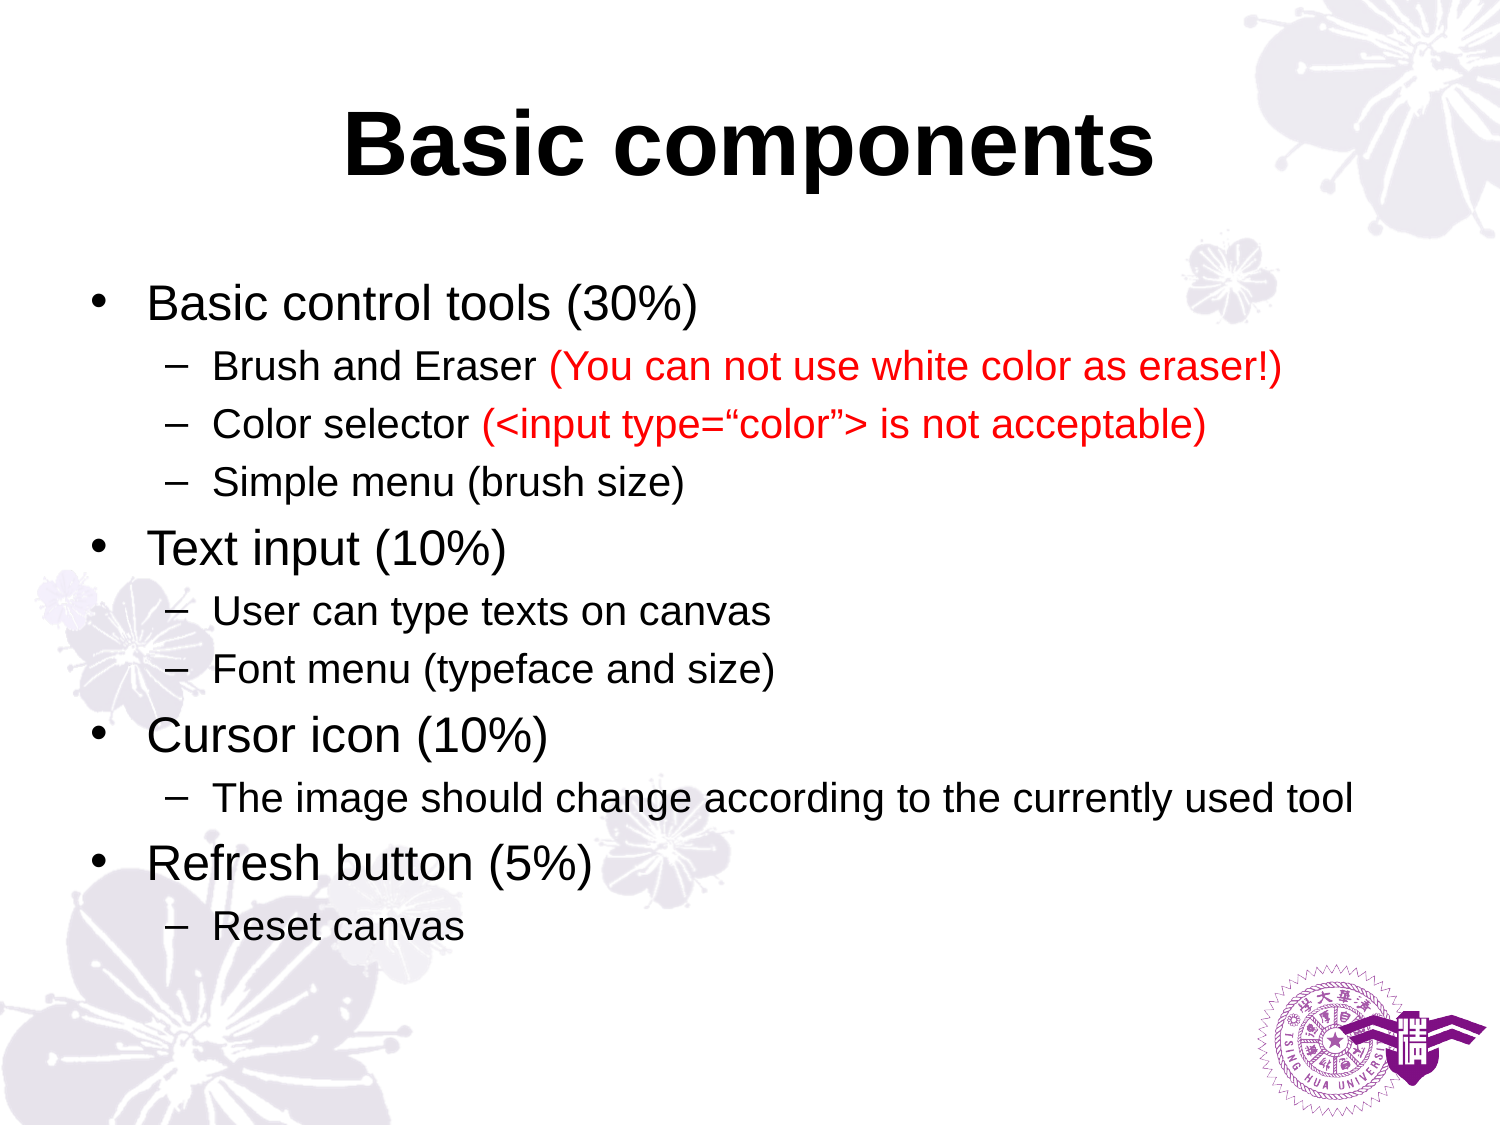

# Basic components
Basic control tools (30%)
Brush and Eraser (You can not use white color as eraser!)
Color selector (<input type=“color”> is not acceptable)
Simple menu (brush size)
Text input (10%)
User can type texts on canvas
Font menu (typeface and size)
Cursor icon (10%)
The image should change according to the currently used tool
Refresh button (5%)
Reset canvas